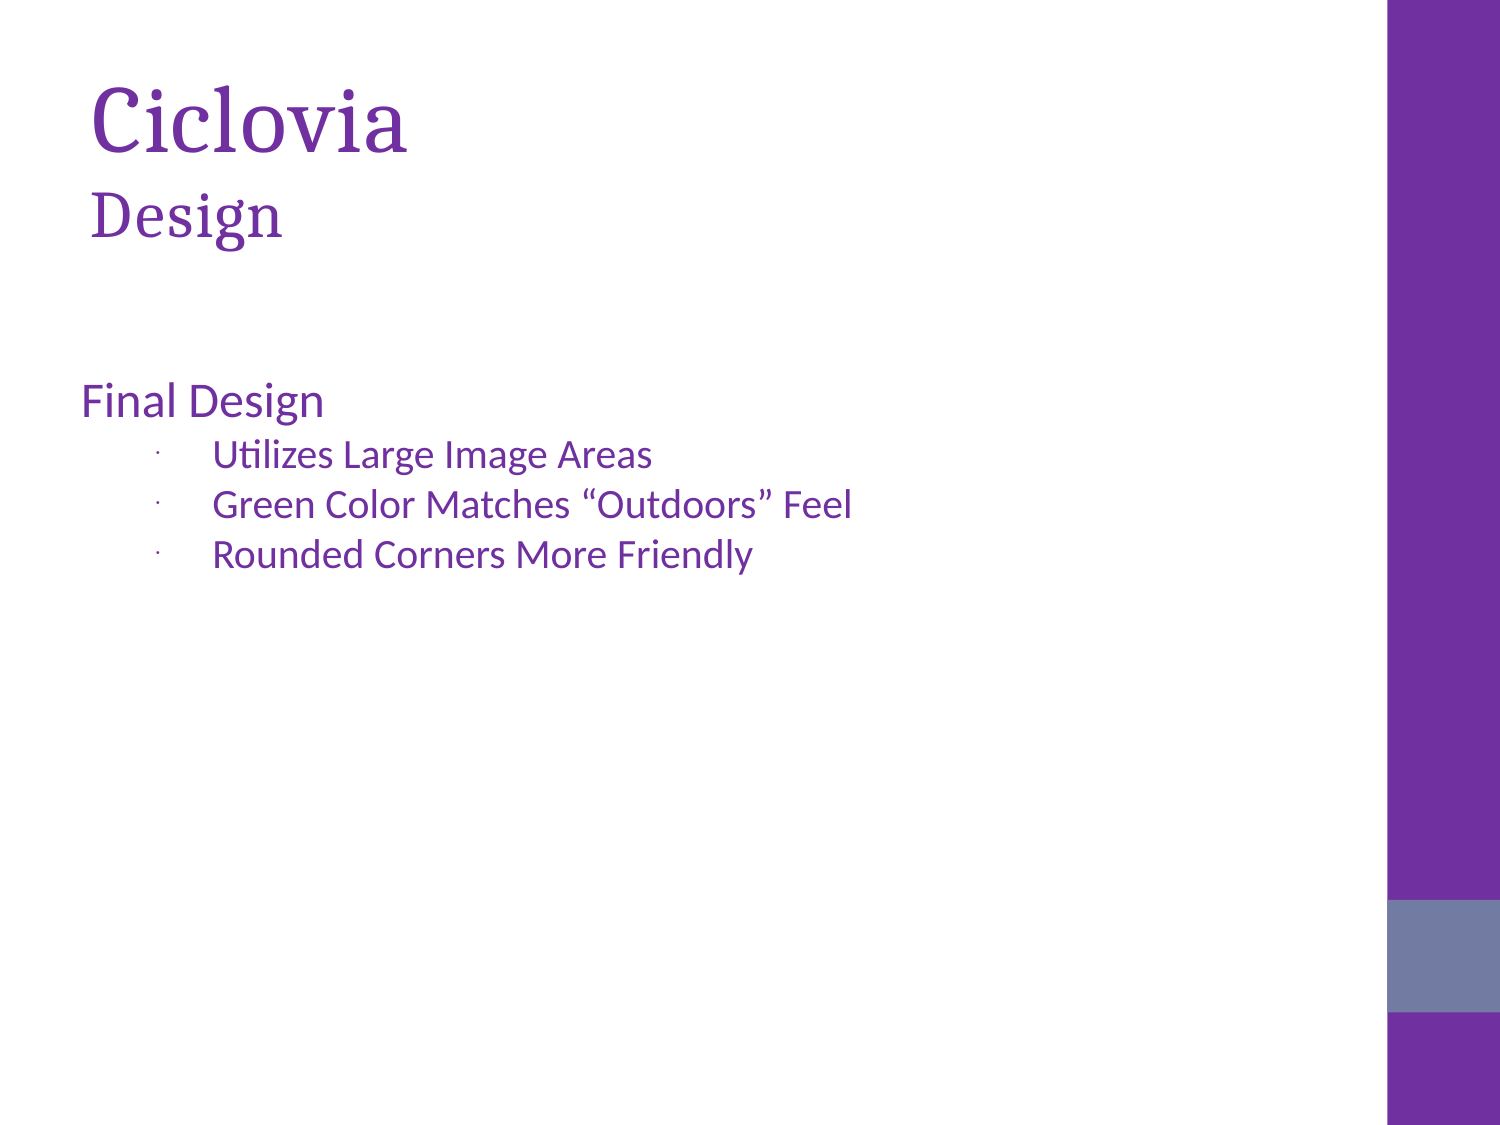

Ciclovia
Design
Final Design
Utilizes Large Image Areas
Green Color Matches “Outdoors” Feel
Rounded Corners More Friendly